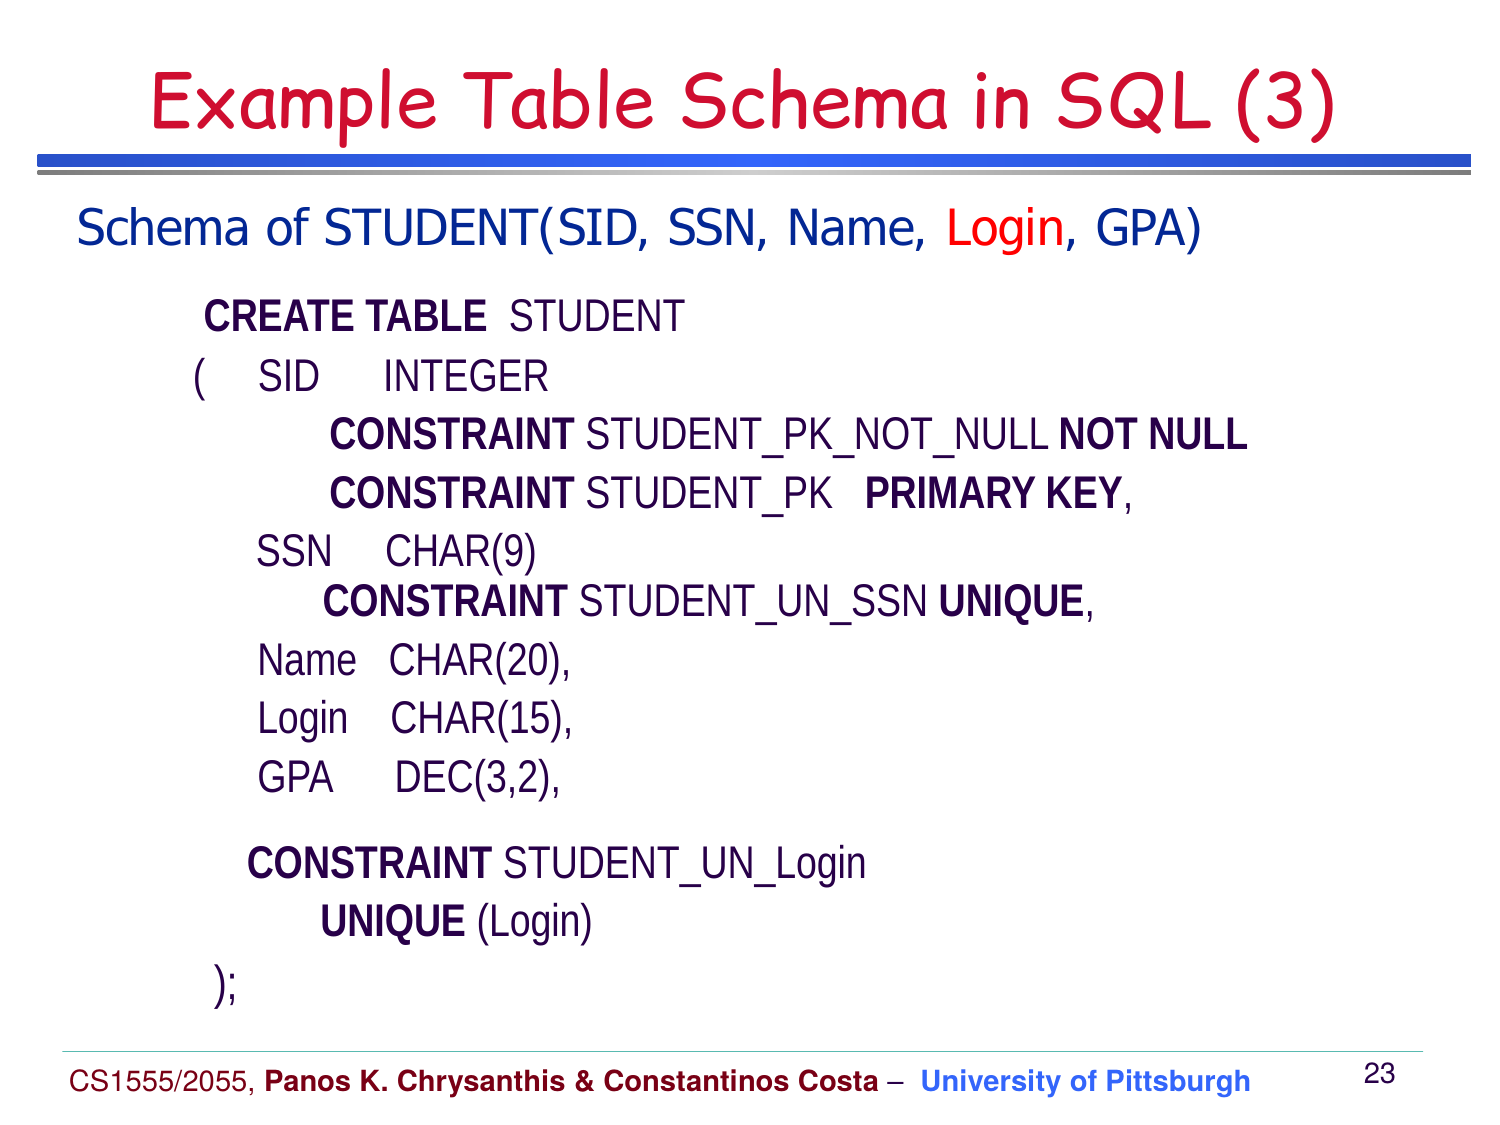

# Example Table Schema in SQL (3)
Schema of STUDENT(SID, SSN, Name, Login, GPA)

           CREATE TABLE  STUDENT
           (     SID      INTEGER
                        CONSTRAINT STUDENT_PK_ΝOT_NULL NOT NULL
                        CONSTRAINT STUDENT_PK   PRIMARY KEY,
                 SSN     CHAR(9)
                  CONSTRAINT STUDENT_UN_SSN UNIQUE,
          Name   CHAR(20),
          Login    CHAR(15),
          GPA      DEC(3,2),
         CONSTRAINT STUDENT_UN_Login
                UNIQUE (Login)
            );